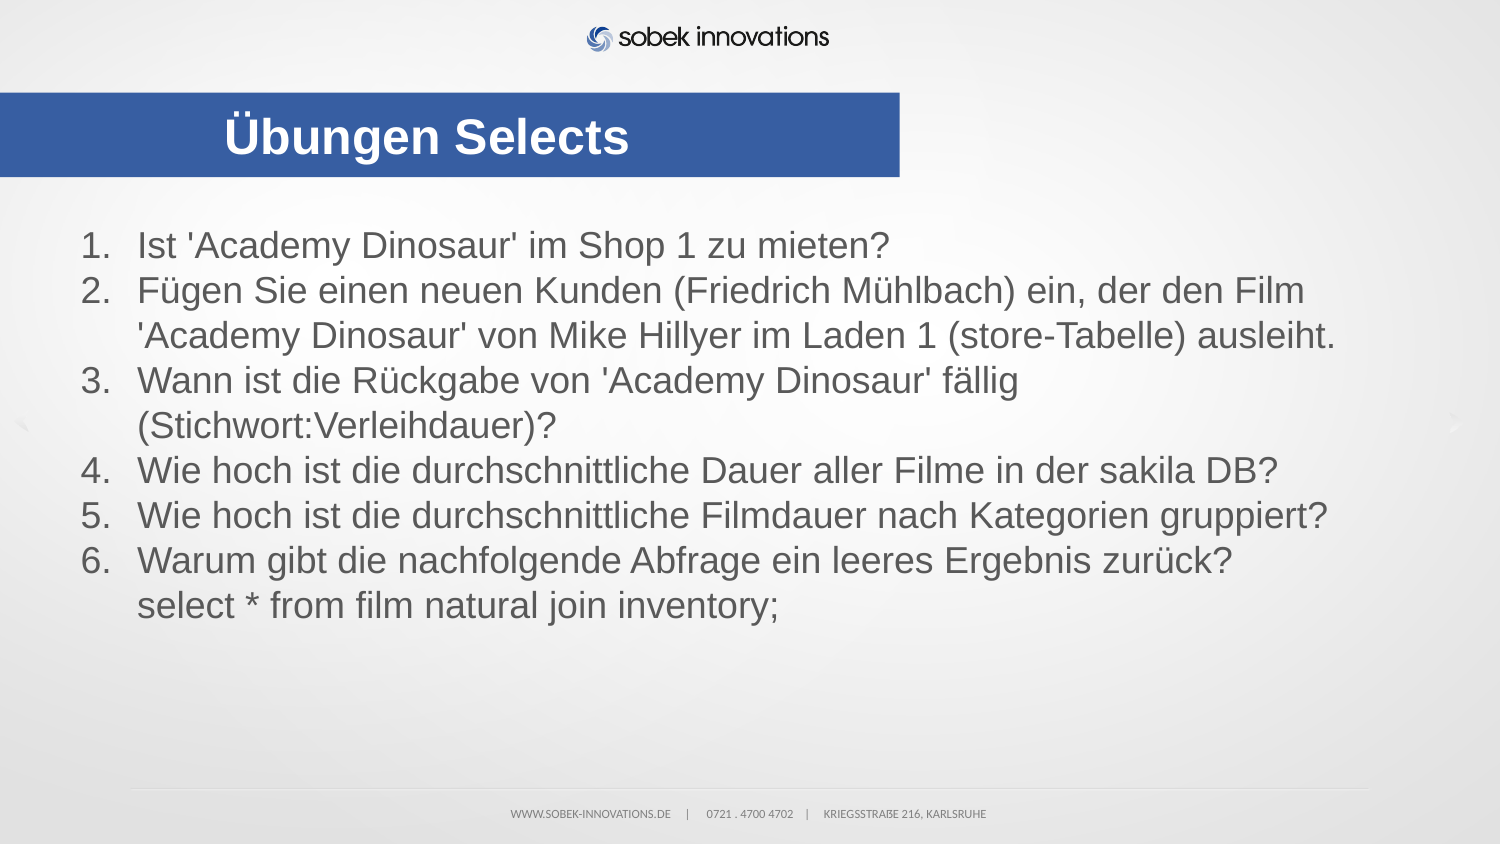

# Übungen Selects
Ist 'Academy Dinosaur' im Shop 1 zu mieten?
Fügen Sie einen neuen Kunden (Friedrich Mühlbach) ein, der den Film 'Academy Dinosaur' von Mike Hillyer im Laden 1 (store-Tabelle) ausleiht.
Wann ist die Rückgabe von 'Academy Dinosaur' fällig (Stichwort:Verleihdauer)?
Wie hoch ist die durchschnittliche Dauer aller Filme in der sakila DB?
Wie hoch ist die durchschnittliche Filmdauer nach Kategorien gruppiert?
Warum gibt die nachfolgende Abfrage ein leeres Ergebnis zurück?
select * from film natural join inventory;